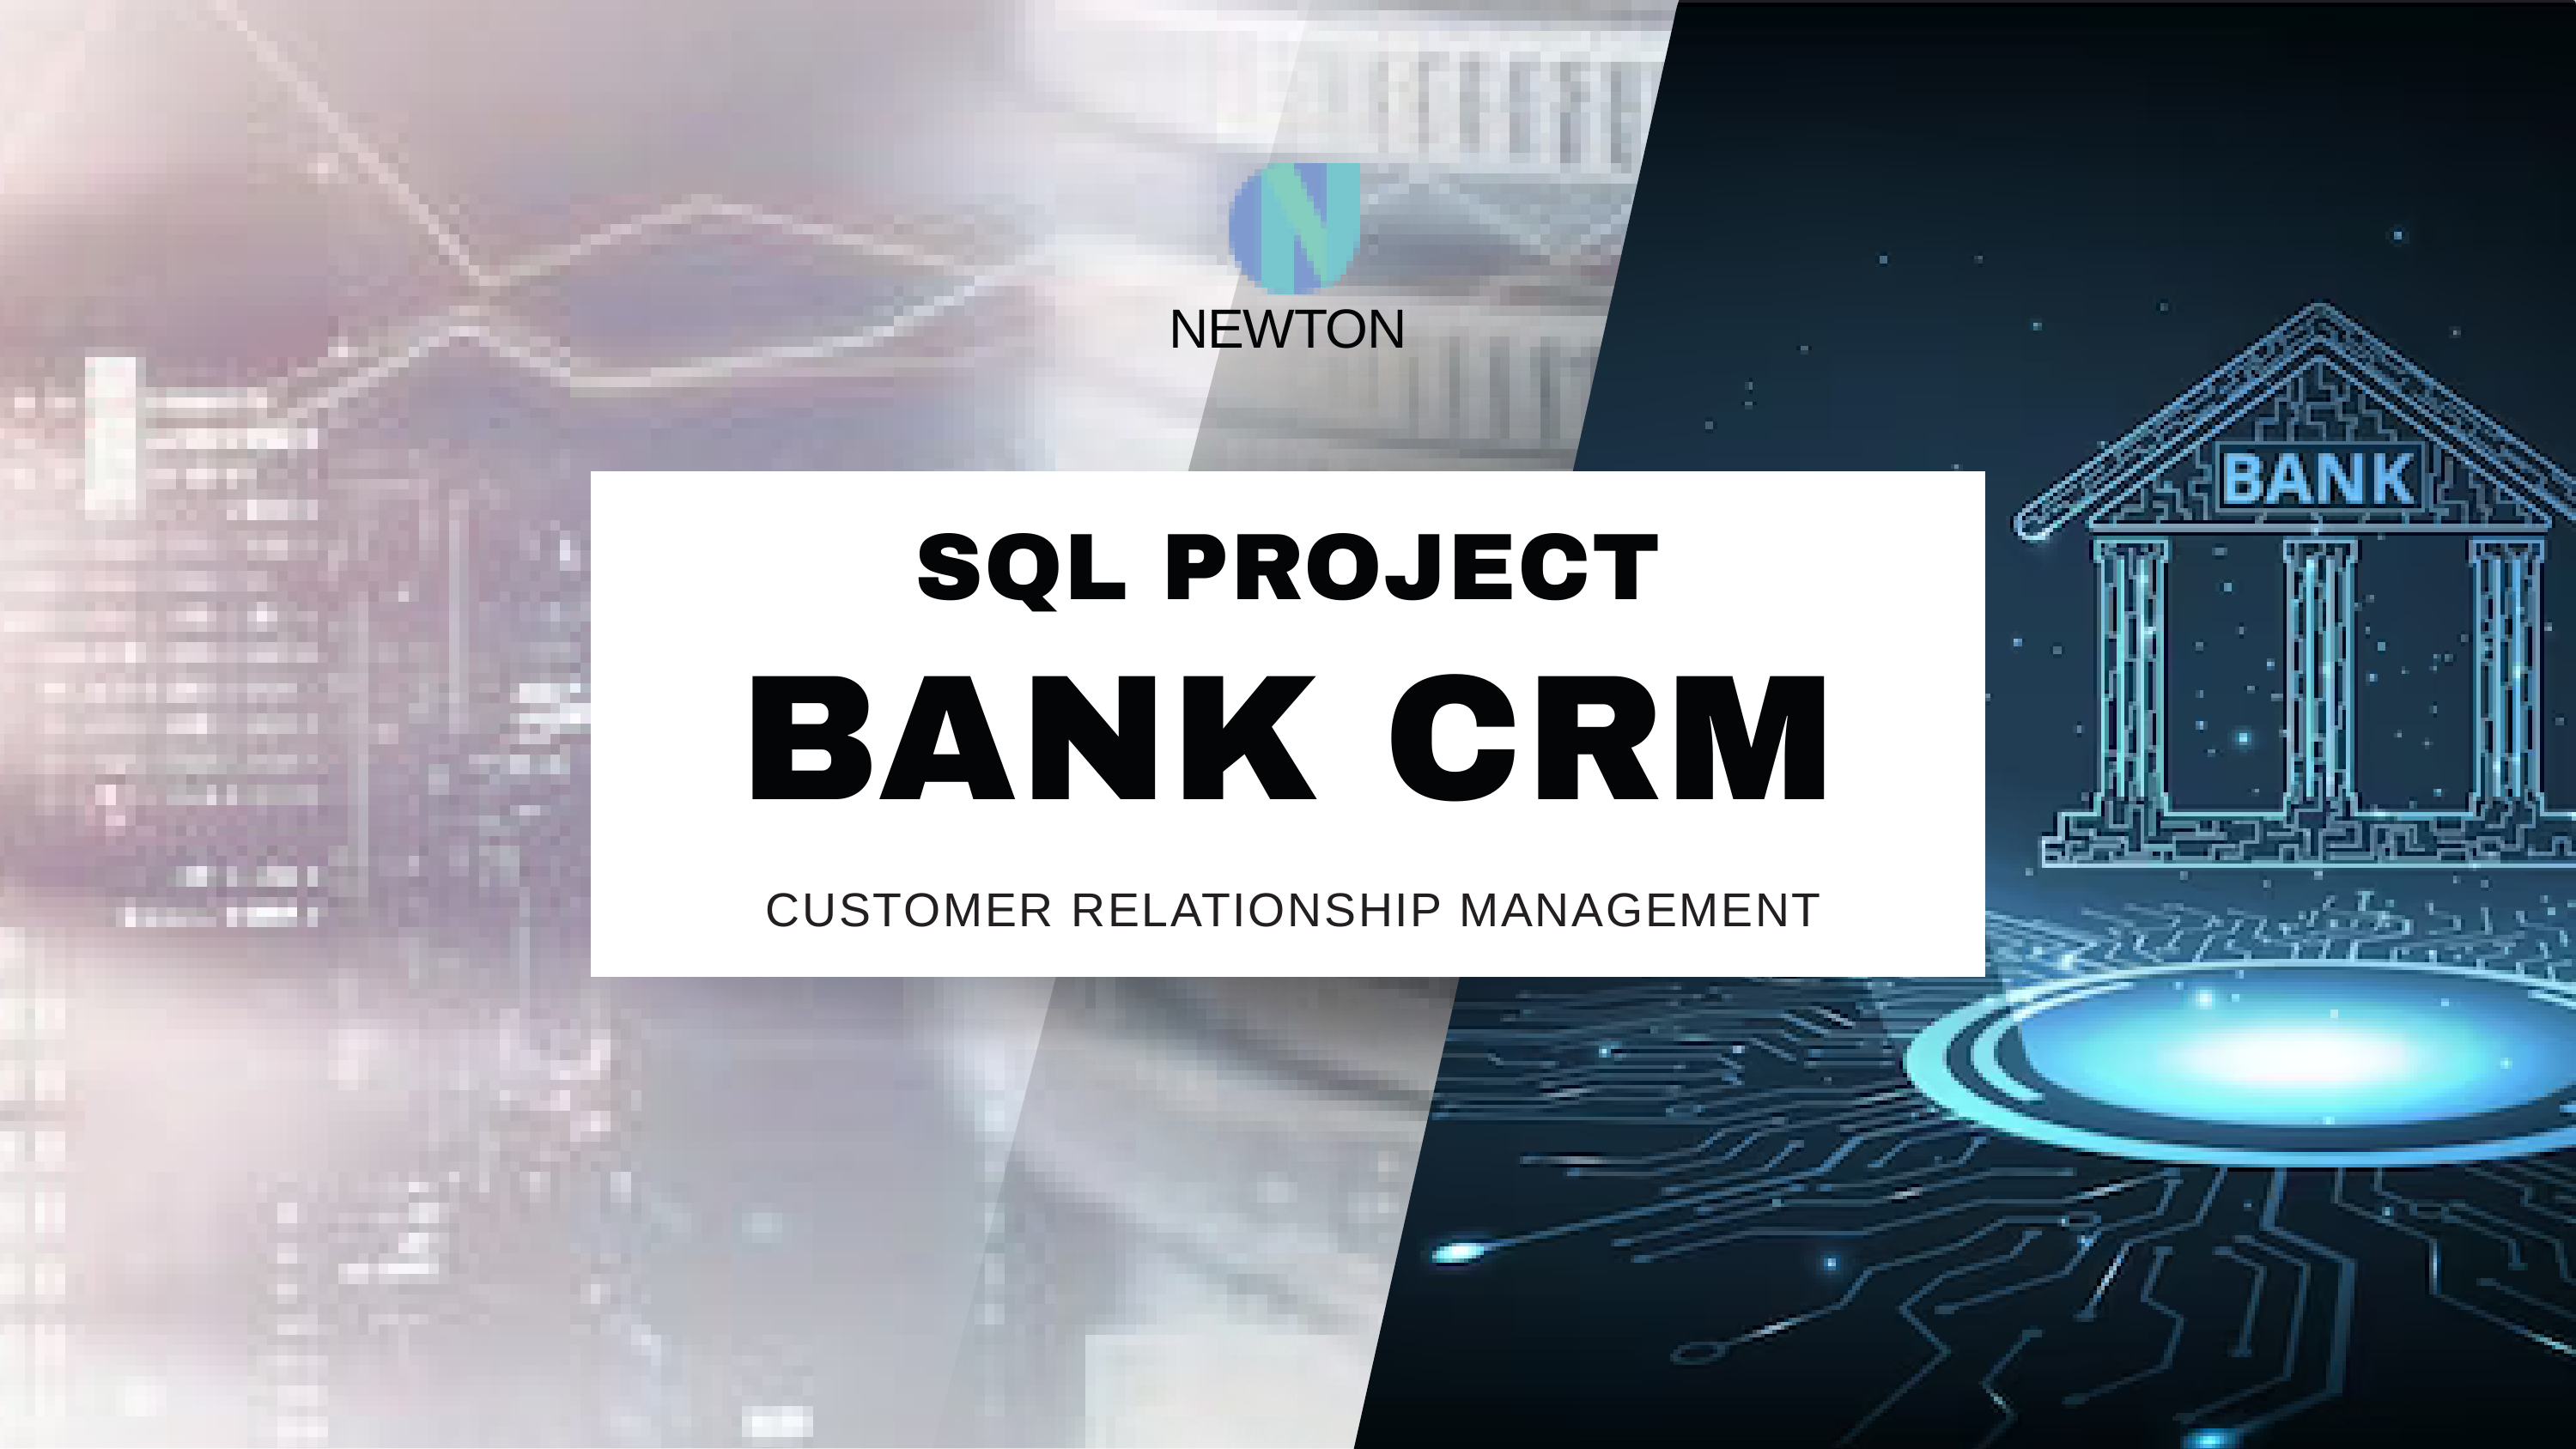

NEWTON

SQL PROJECT

BANK CRM
CUSTOMER RELATIONSHIP MANAGEMENT